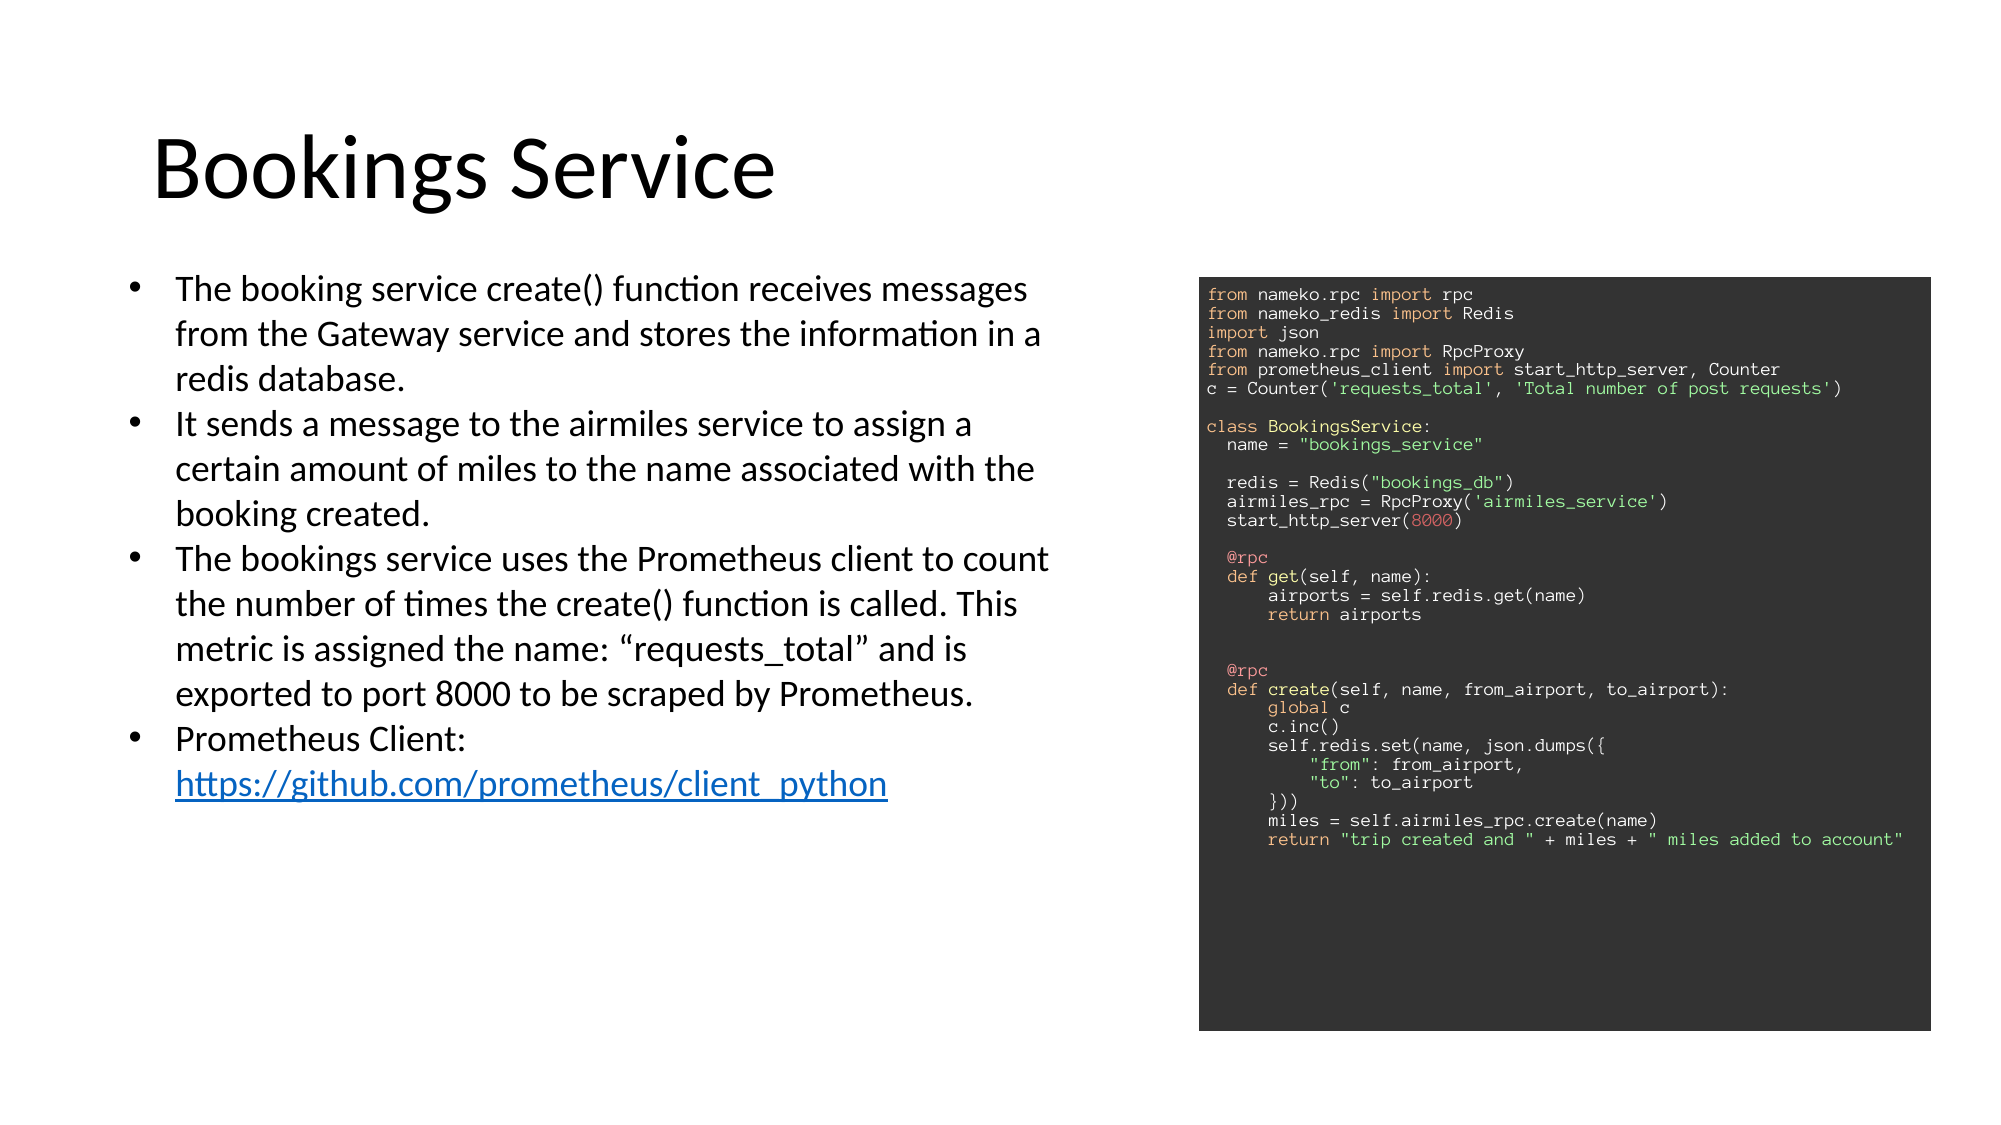

# Bookings Service
The booking service create() function receives messages from the Gateway service and stores the information in a redis database.
It sends a message to the airmiles service to assign a certain amount of miles to the name associated with the booking created.
The bookings service uses the Prometheus client to count the number of times the create() function is called. This metric is assigned the name: “requests_total” and is exported to port 8000 to be scraped by Prometheus.
Prometheus Client: https://github.com/prometheus/client_python
| from nameko.rpc import rpc from nameko\_redis import Redis import json from nameko.rpc import RpcProxy from prometheus\_client import start\_http\_server, Counter c = Counter('requests\_total', 'Total number of post requests') class BookingsService:   name = "bookings\_service"   redis = Redis("bookings\_db")   airmiles\_rpc = RpcProxy('airmiles\_service')   start\_http\_server(8000)   @rpc   def get(self, name):       airports = self.redis.get(name)       return airports   @rpc   def create(self, name, from\_airport, to\_airport):       global c       c.inc()       self.redis.set(name, json.dumps({           "from": from\_airport,           "to": to\_airport       }))       miles = self.airmiles\_rpc.create(name)       return "trip created and " + miles + " miles added to account" |
| --- |